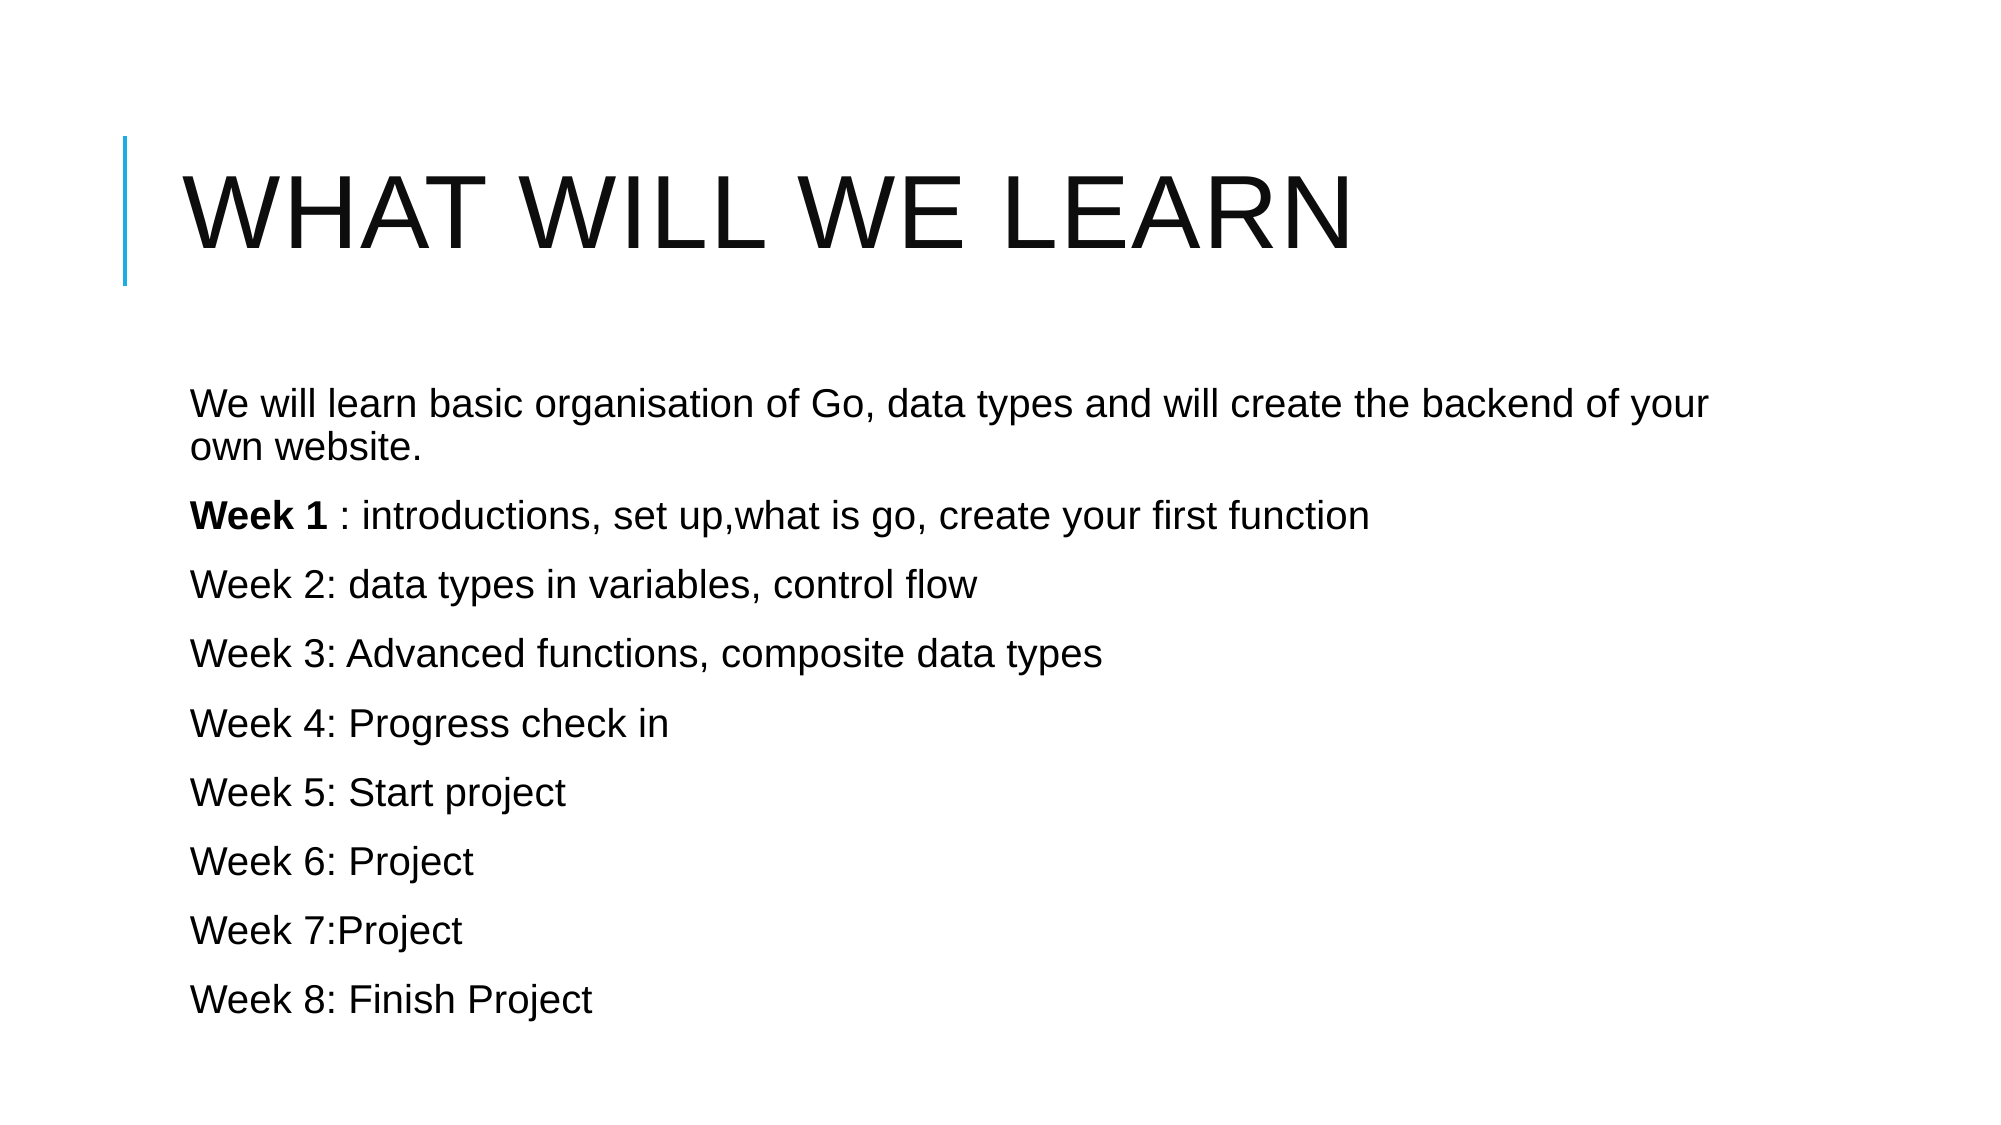

# What will we learn
We will learn basic organisation of Go, data types and will create the backend of your own website.
Week 1 : introductions, set up,what is go, create your first function
Week 2: data types in variables, control flow
Week 3: Advanced functions, composite data types
Week 4: Progress check in
Week 5: Start project
Week 6: Project
Week 7:Project
Week 8: Finish Project